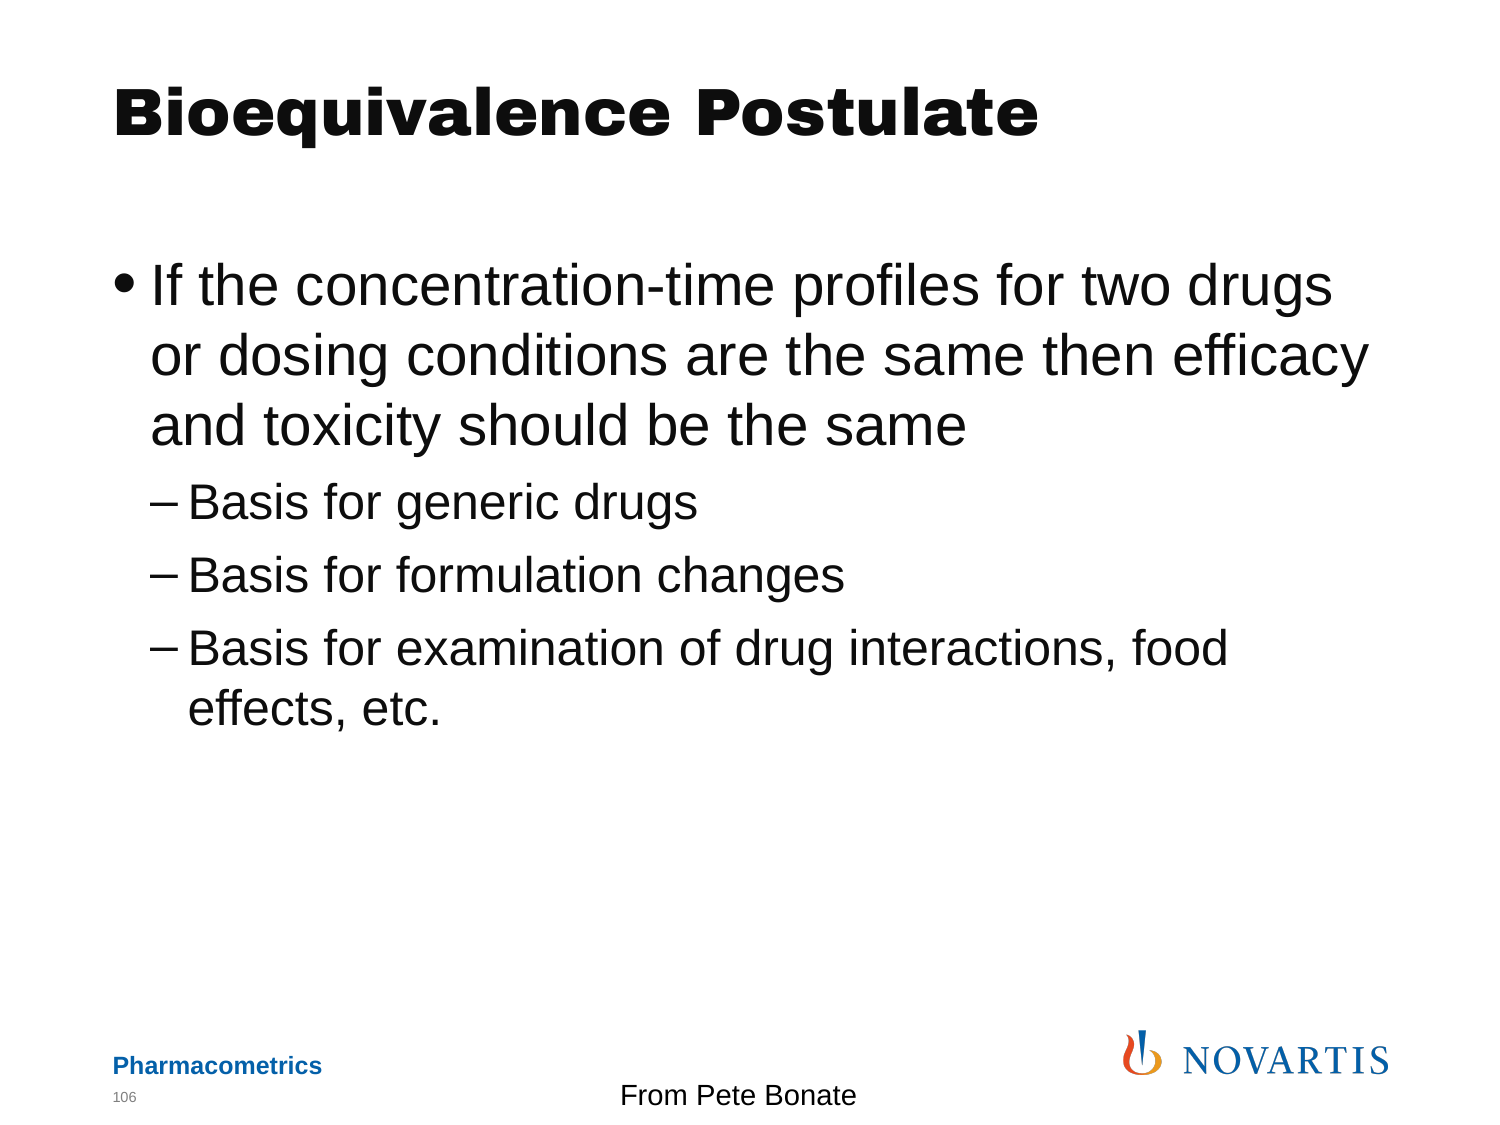

# Bioequivalence Postulate
If the concentration-time profiles for two drugs or dosing conditions are the same then efficacy and toxicity should be the same
Basis for generic drugs
Basis for formulation changes
Basis for examination of drug interactions, food effects, etc.
From Pete Bonate
106